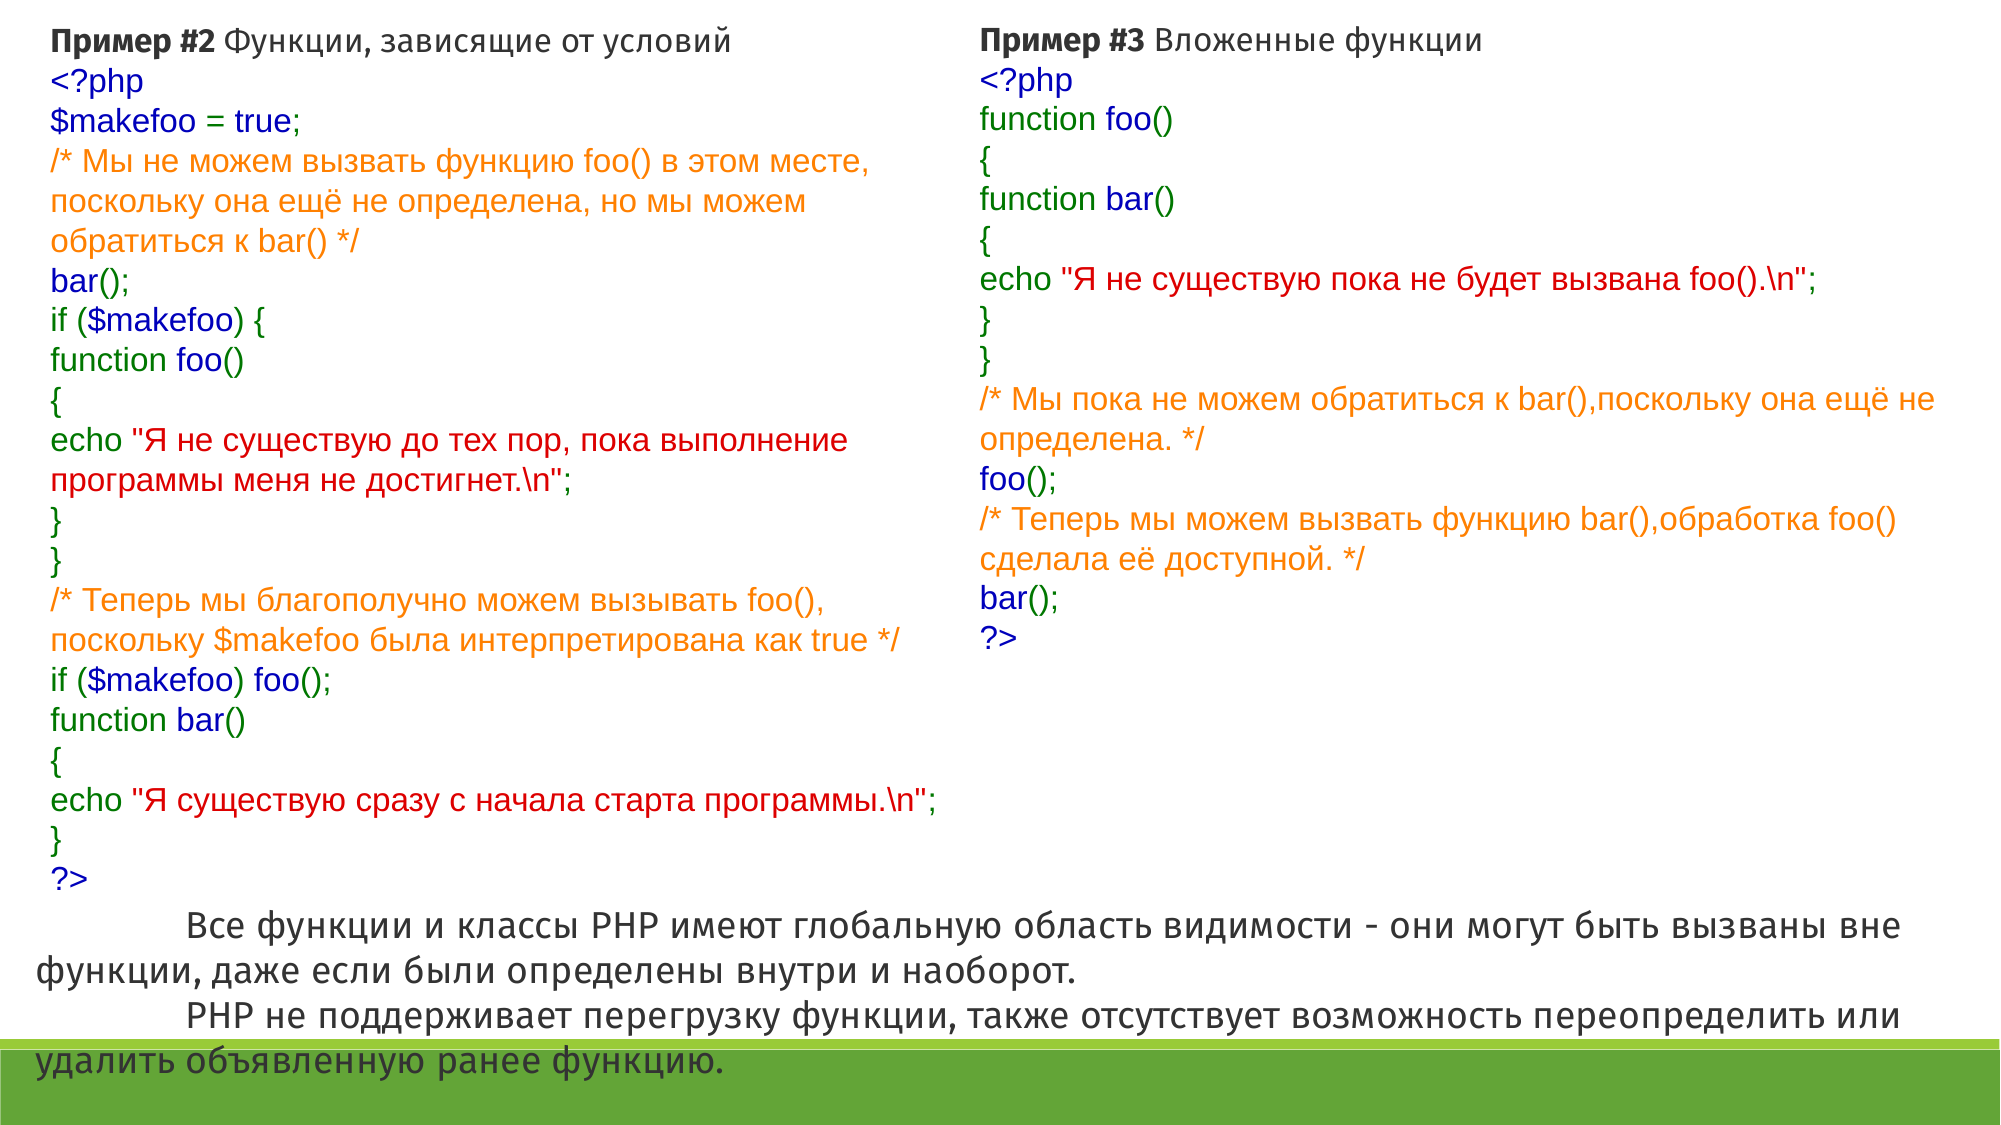

Пример #2 Функции, зависящие от условий
<?php
$makefoo = true;
/* Мы не можем вызвать функцию foo() в этом месте,
поскольку она ещё не определена, но мы можем
обратиться к bar() */
bar();
if ($makefoo) {
function foo()
{
echo "Я не существую до тех пор, пока выполнение программы меня не достигнет.\n";
}
}
/* Теперь мы благополучно можем вызывать foo(),
поскольку $makefoo была интерпретирована как true */
if ($makefoo) foo();
function bar()
{
echo "Я существую сразу с начала старта программы.\n";
}
?>
Пример #3 Вложенные функции
<?php
function foo()
{
function bar()
{
echo "Я не существую пока не будет вызвана foo().\n";
}
}
/* Мы пока не можем обратиться к bar(),поскольку она ещё не определена. */
foo();
/* Теперь мы можем вызвать функцию bar(),обработка foo() сделала её доступной. */
bar();
?>
	Все функции и классы PHP имеют глобальную область видимости - они могут быть вызваны вне функции, даже если были определены внутри и наоборот.
	PHP не поддерживает перегрузку функции, также отсутствует возможность переопределить или удалить объявленную ранее функцию.